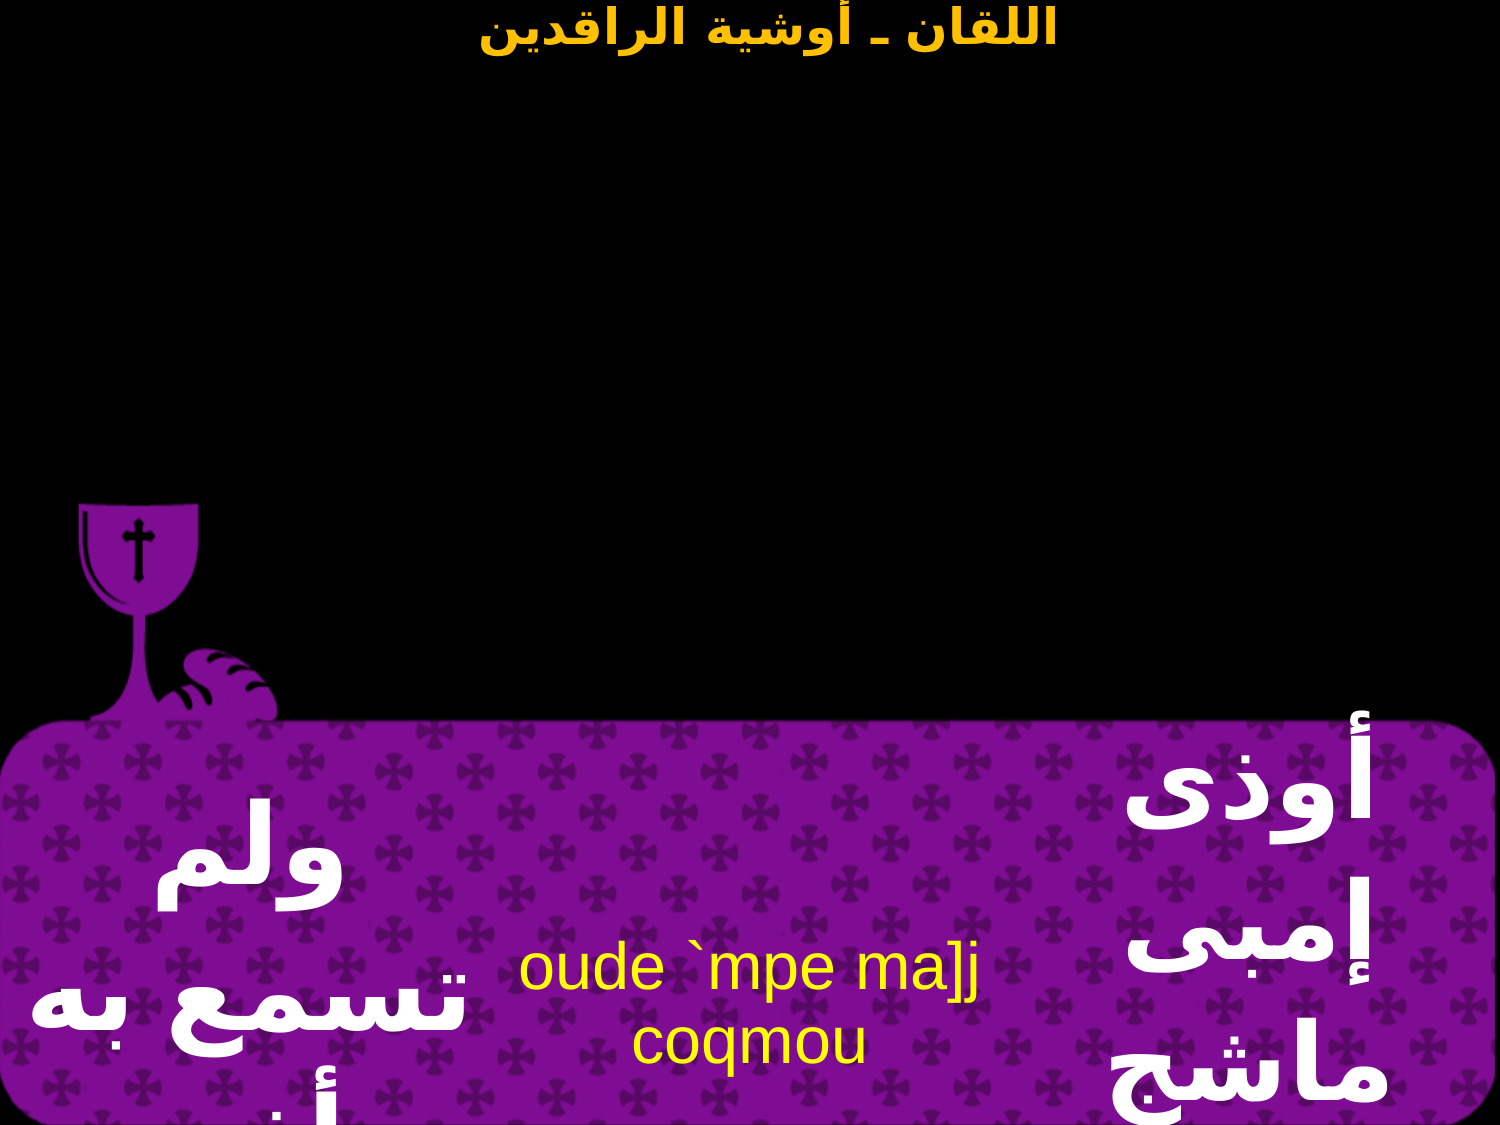

| ولم تسمع به أذن | oude `mpe ma]j coqmou | أوذى إمبى ماشج سوثمو |
| --- | --- | --- |